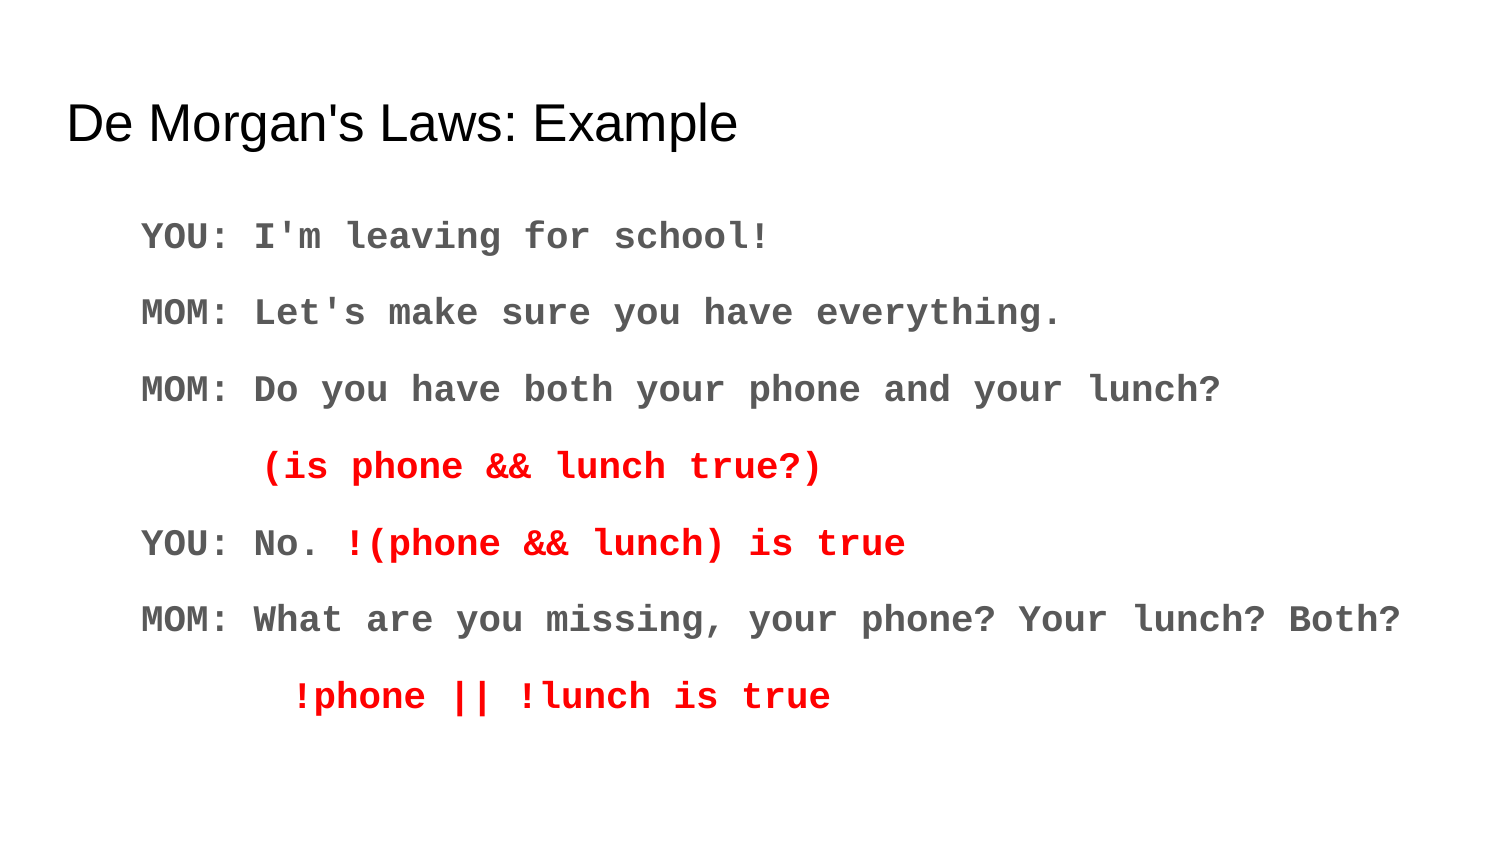

# De Morgan's Laws: Example
YOU: I'm leaving for school!
MOM: Let's make sure you have everything.
MOM: Do you have both your phone and your lunch?
	  (is phone && lunch true?)
YOU: No. !(phone && lunch) is true
MOM: What are you missing, your phone? Your lunch? Both?
!phone || !lunch is true